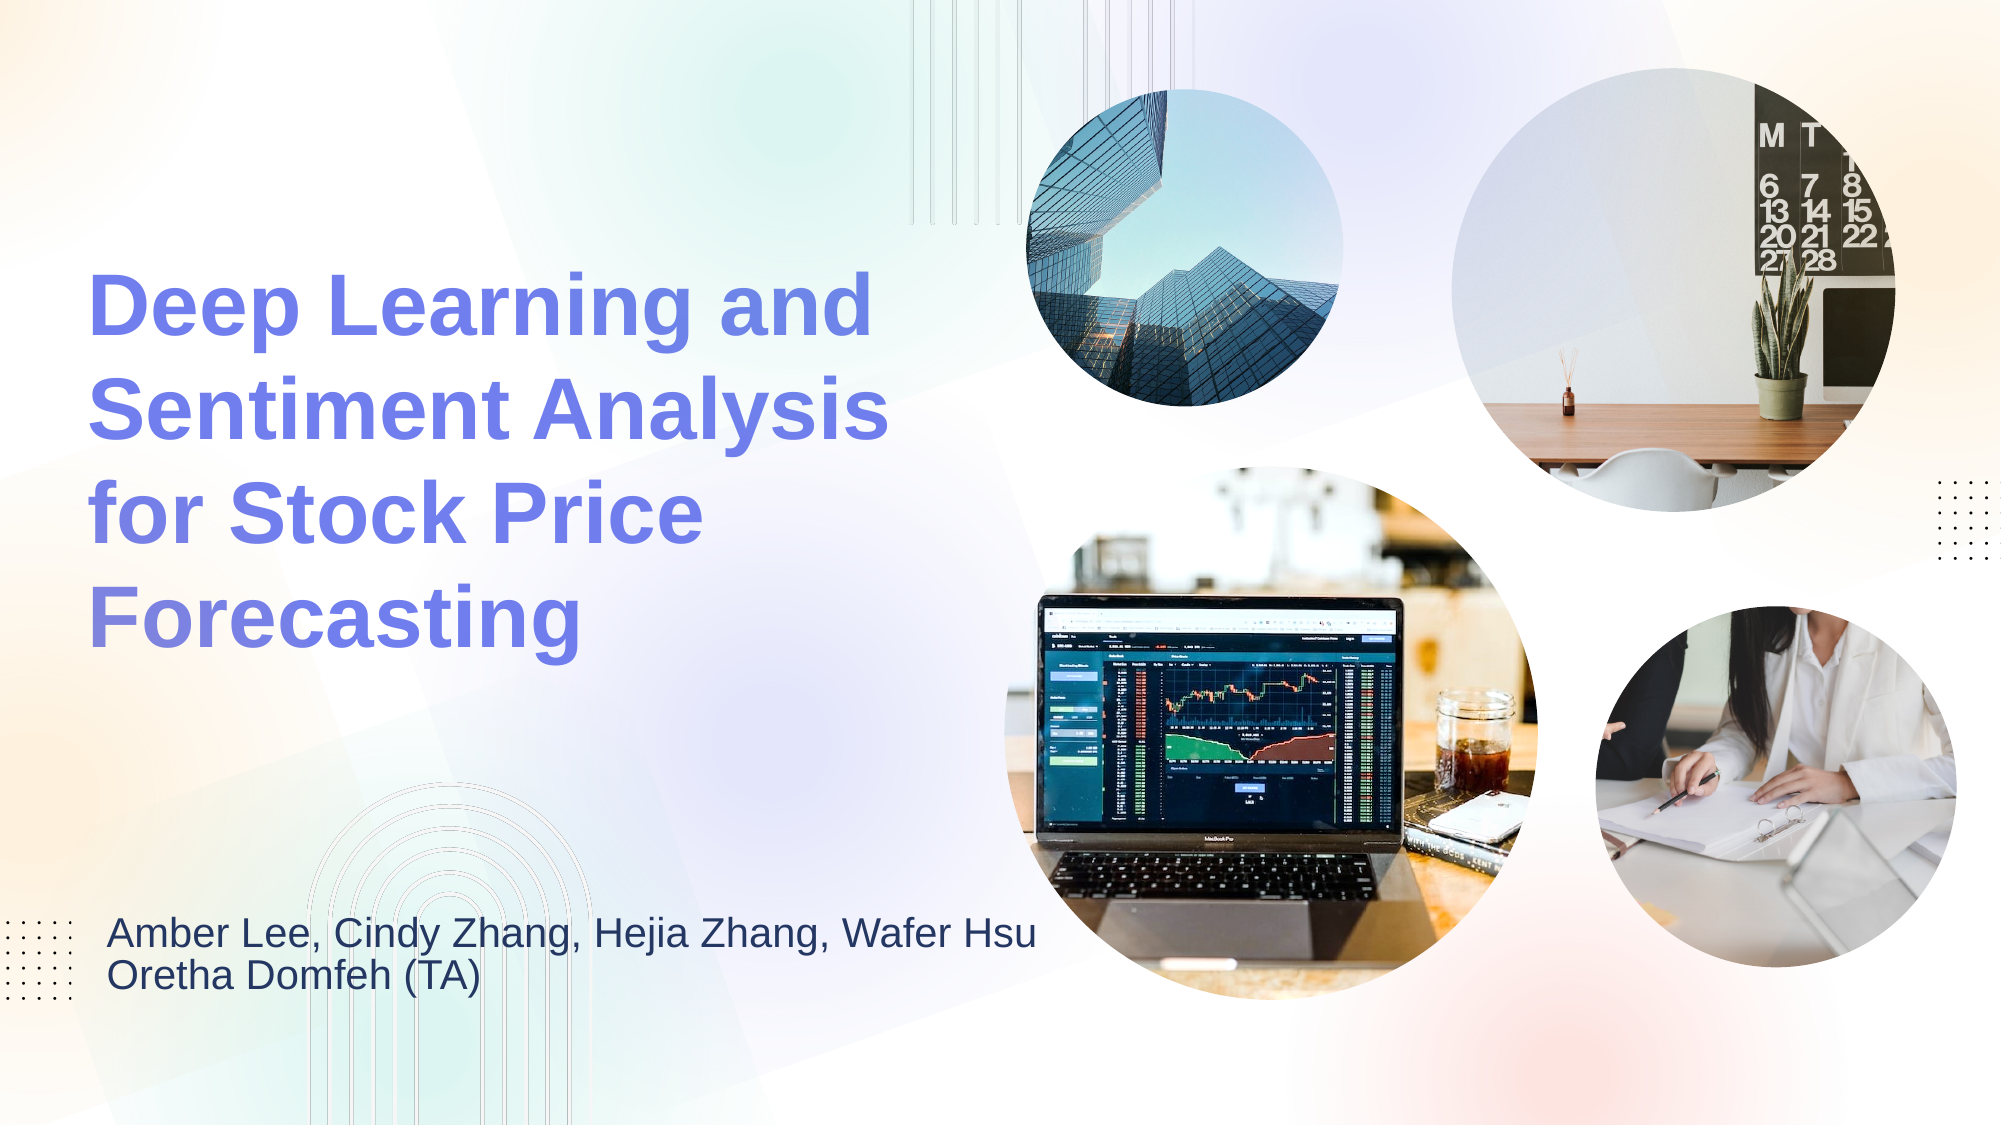

Deep Learning and
Sentiment Analysis
for Stock Price Forecasting
Amber Lee, Cindy Zhang, Hejia Zhang, Wafer Hsu
Oretha Domfeh (TA)